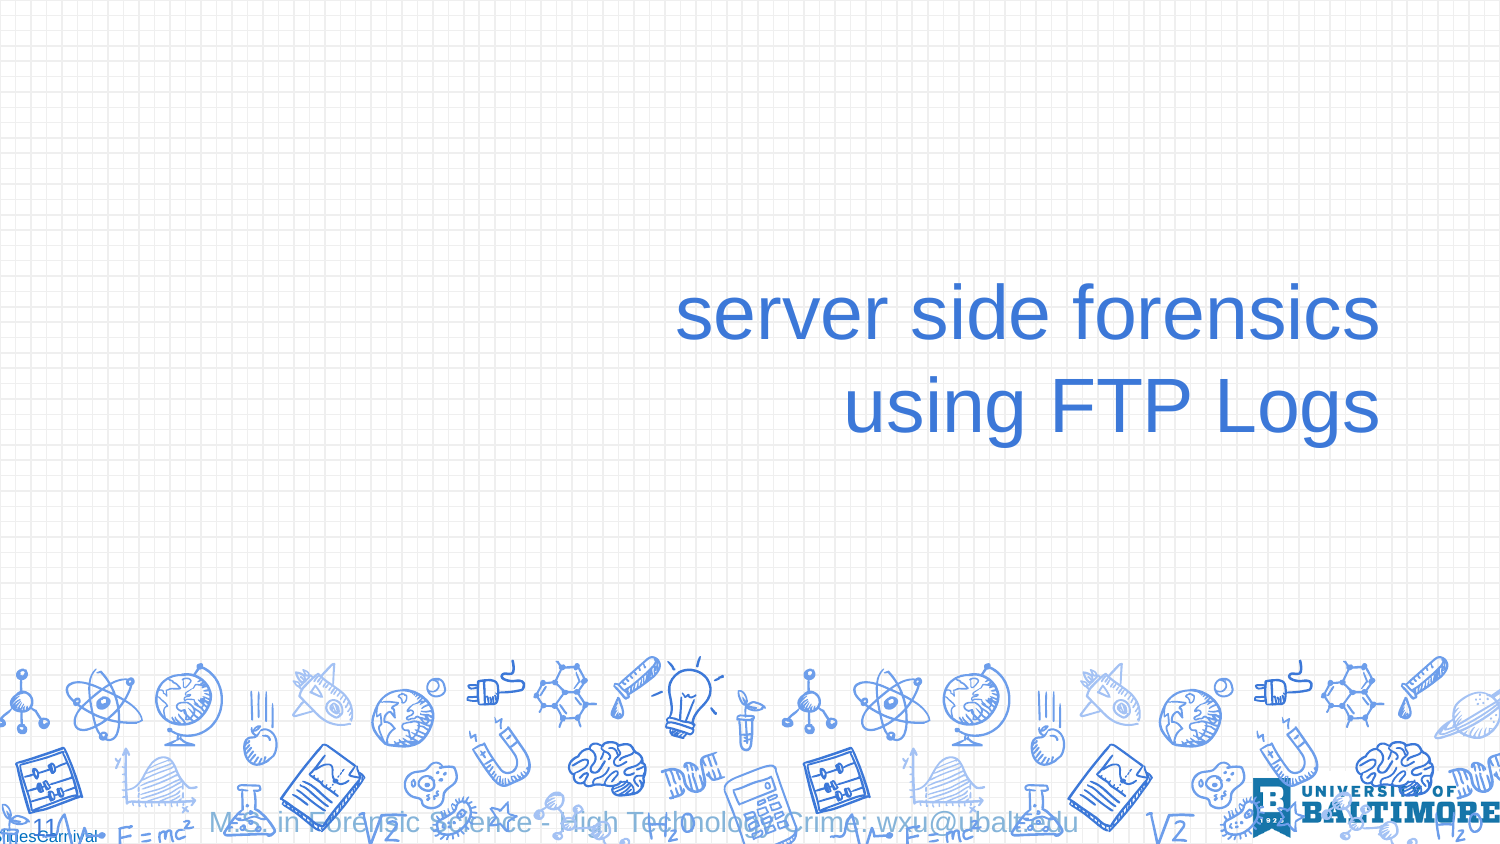

# server side forensics using FTP Logs

11